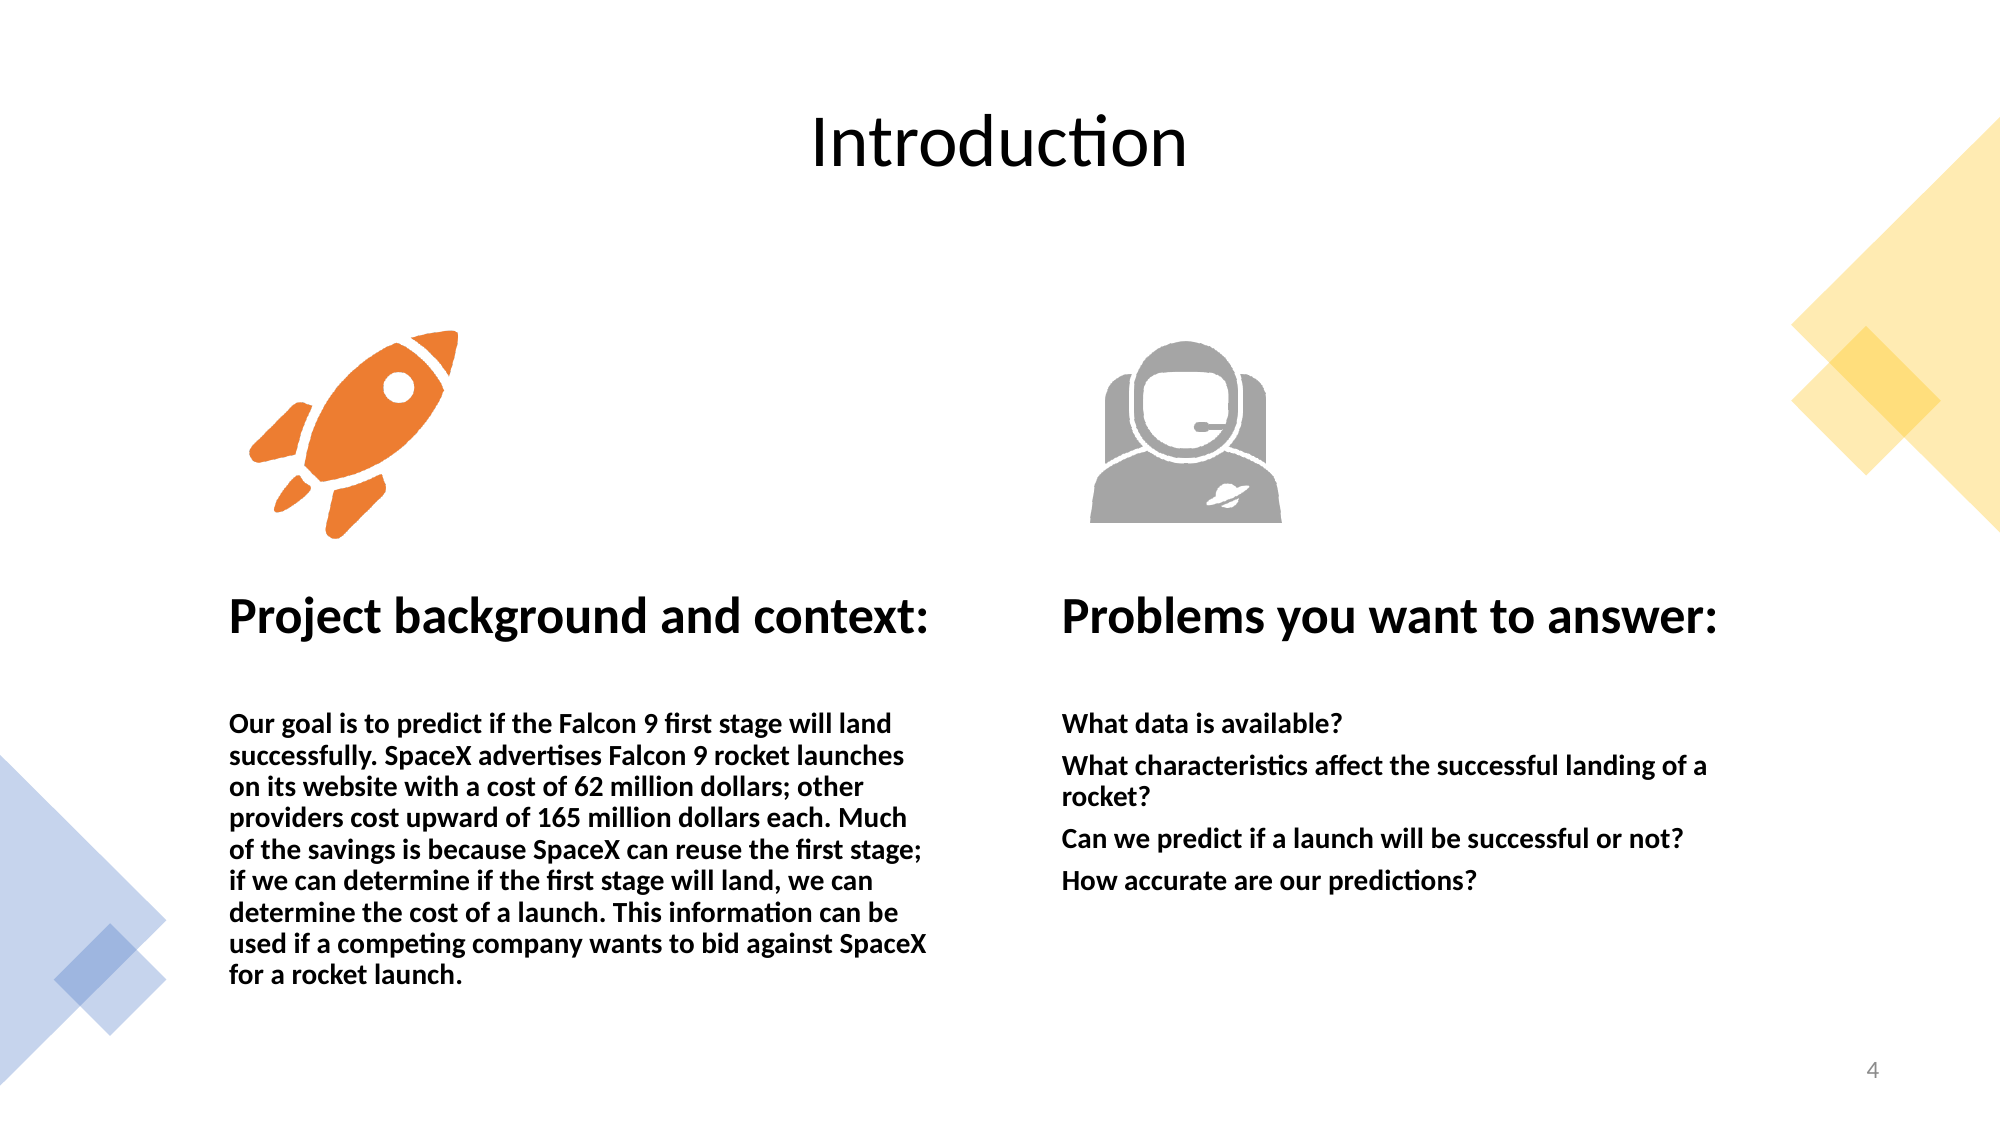

Introduction

Project background and context:
Our goal is to predict if the Falcon 9 first stage will land successfully. SpaceX advertises Falcon 9 rocket launches on its website with a cost of 62 million dollars; other providers cost upward of 165 million dollars each. Much of the savings is because SpaceX can reuse the first stage; if we can determine if the first stage will land, we can determine the cost of a launch. This information can be used if a competing company wants to bid against SpaceX for a rocket launch.
Problems you want to answer:
What data is available?
What characteristics affect the successful landing of a rocket?
Can we predict if a launch will be successful or not?
How accurate are our predictions?

4